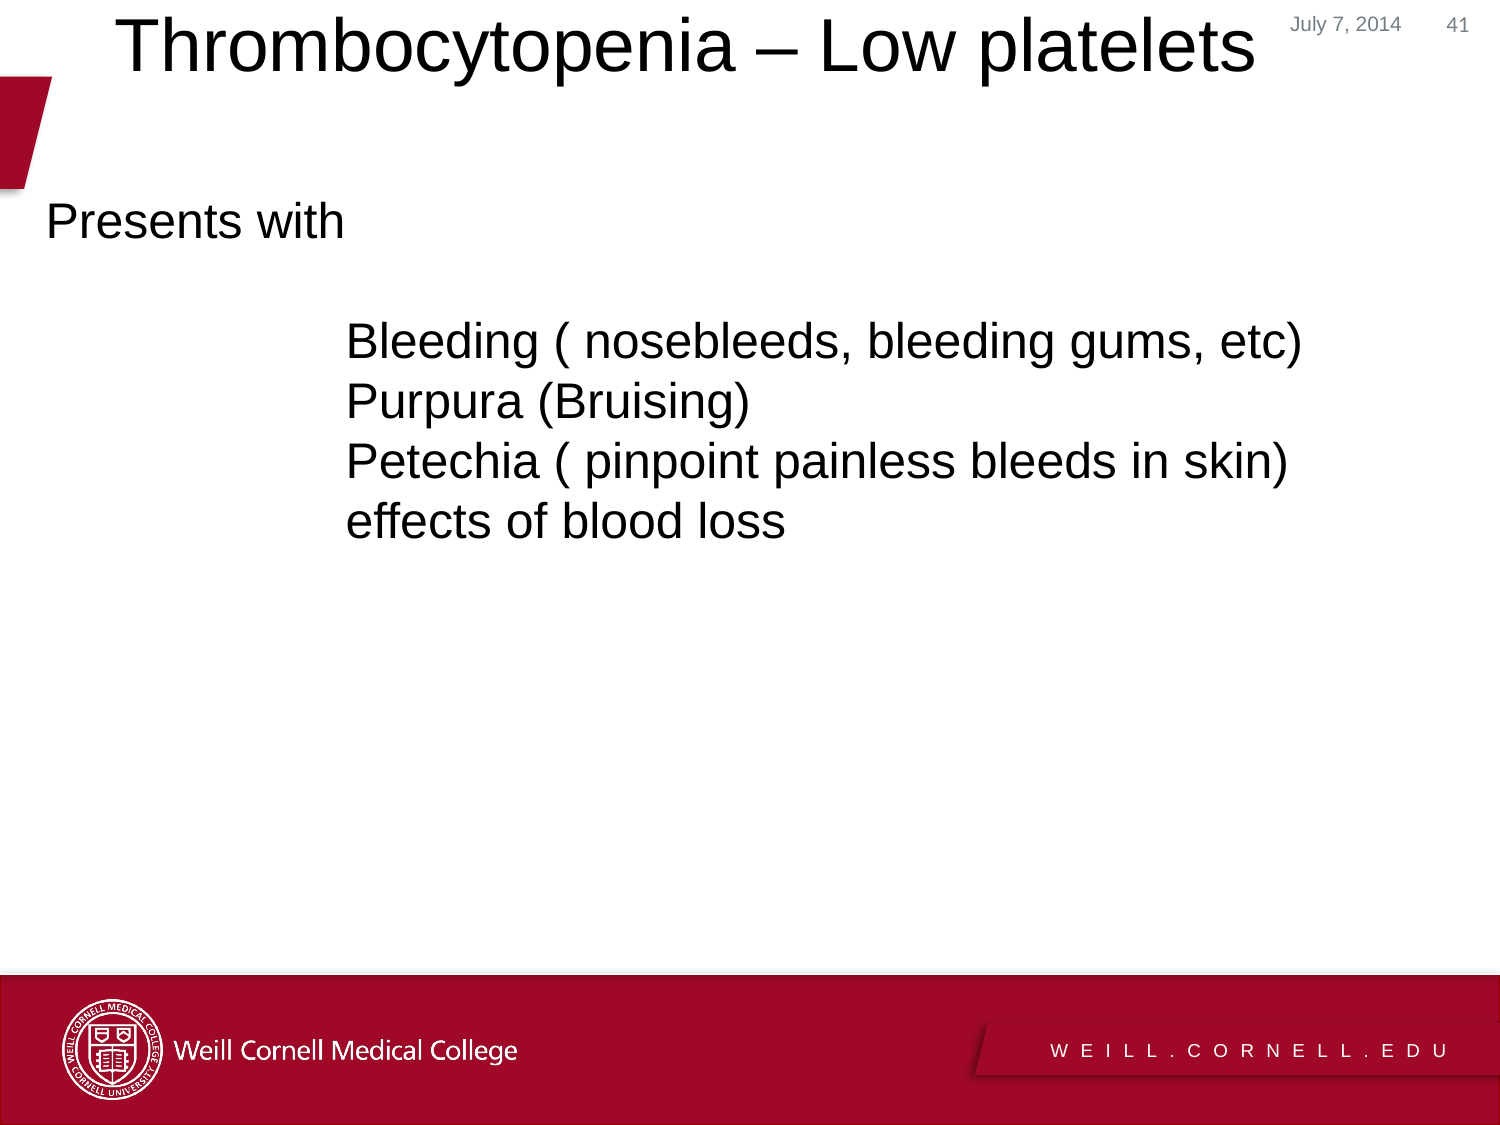

July 7, 2014
41
Thrombocytopenia – Low platelets

Presents with

		Bleeding ( nosebleeds, bleeding gums, etc)
		Purpura (Bruising)
		Petechia ( pinpoint painless bleeds in skin)
		effects of blood loss